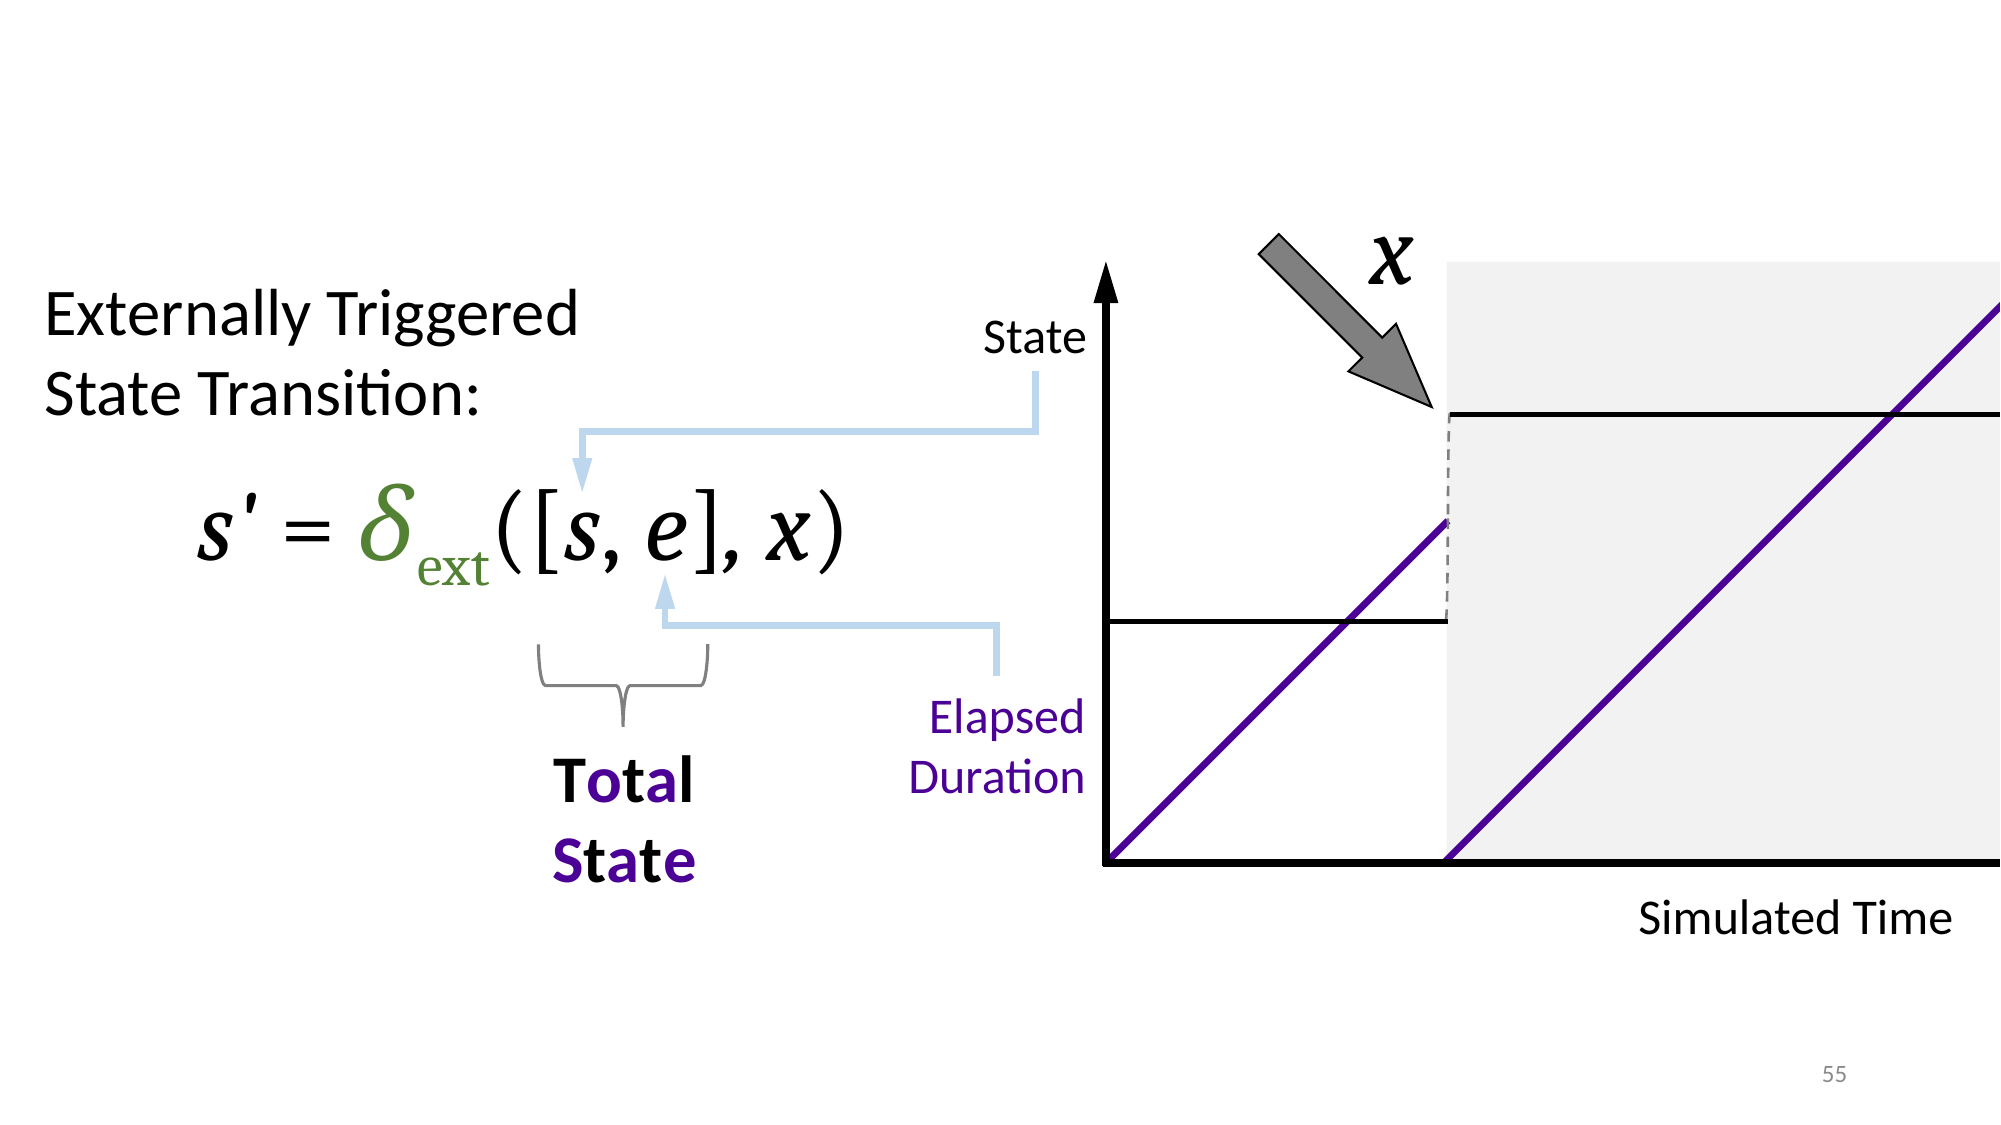

x
Externally Triggered
State Transition:

State

s' = δext([s, e], x)

Elapsed
Duration
Total
State
Simulated Time
55